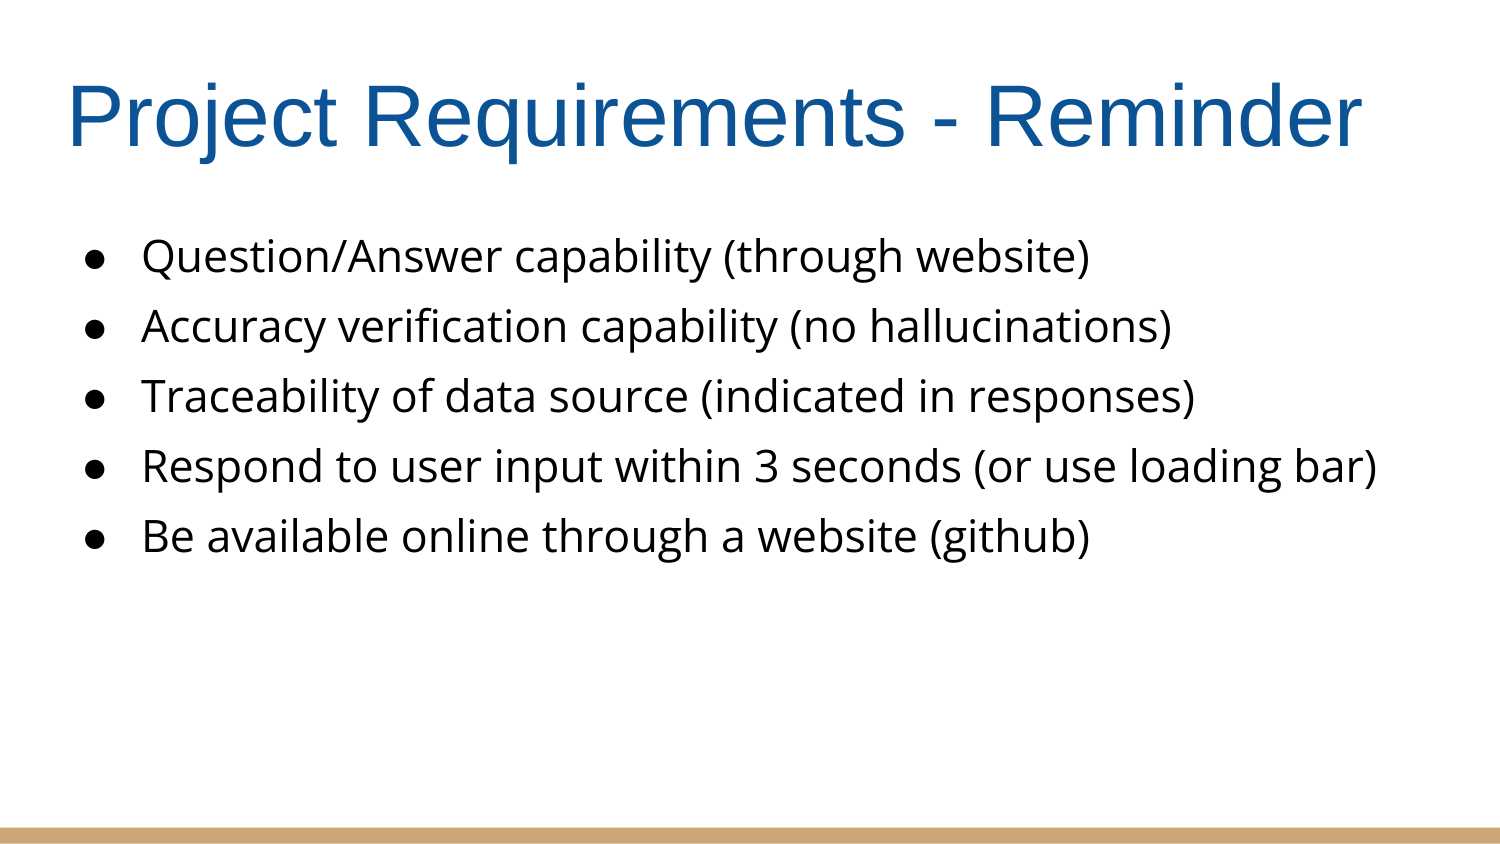

# Project Requirements - Reminder
Question/Answer capability (through website)
Accuracy verification capability (no hallucinations)
Traceability of data source (indicated in responses)
Respond to user input within 3 seconds (or use loading bar)
Be available online through a website (github)